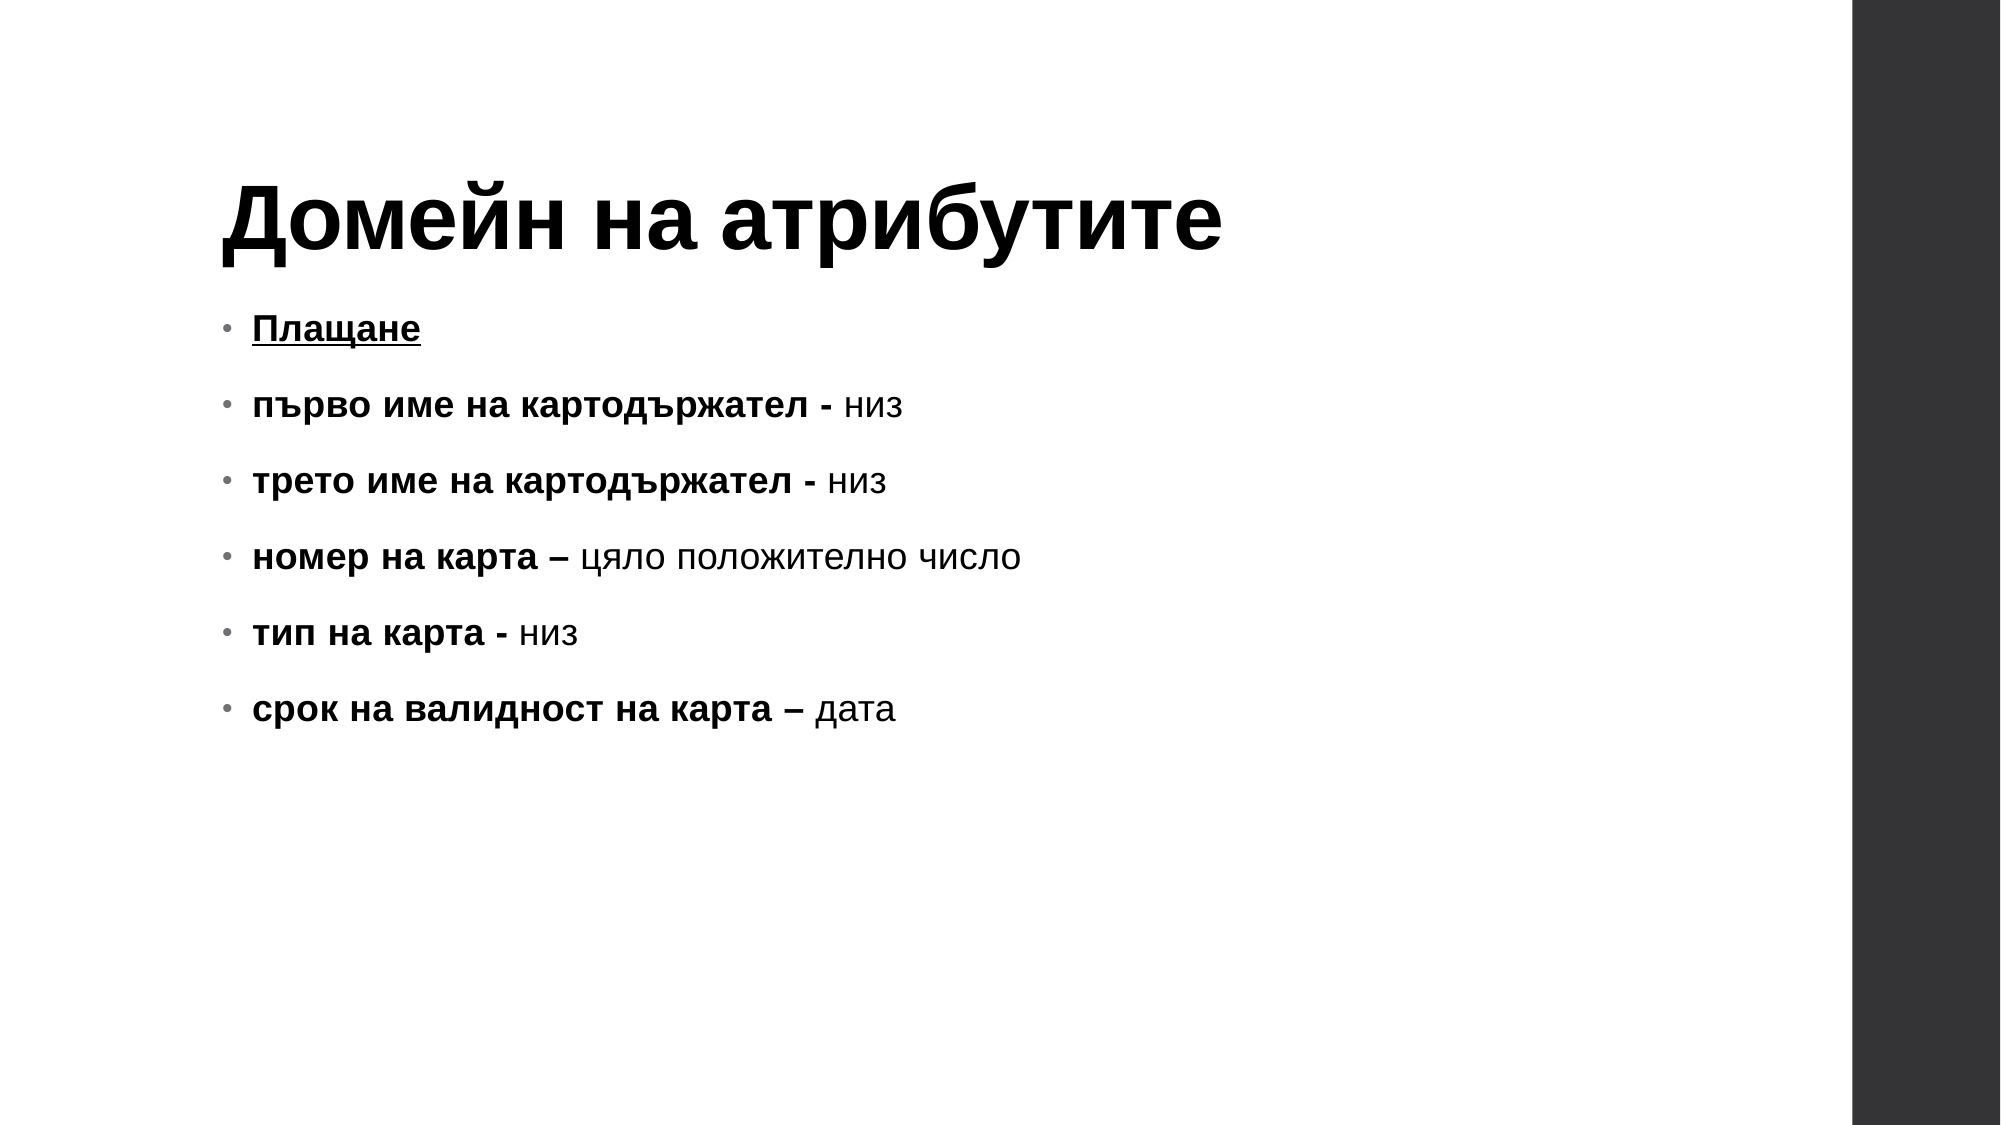

# Домейн на атрибутите
Плащане
първо име на картодържател - низ
трето име на картодържател - низ
номер на карта – цяло положително число
тип на карта - низ
срок на валидност на карта – дата